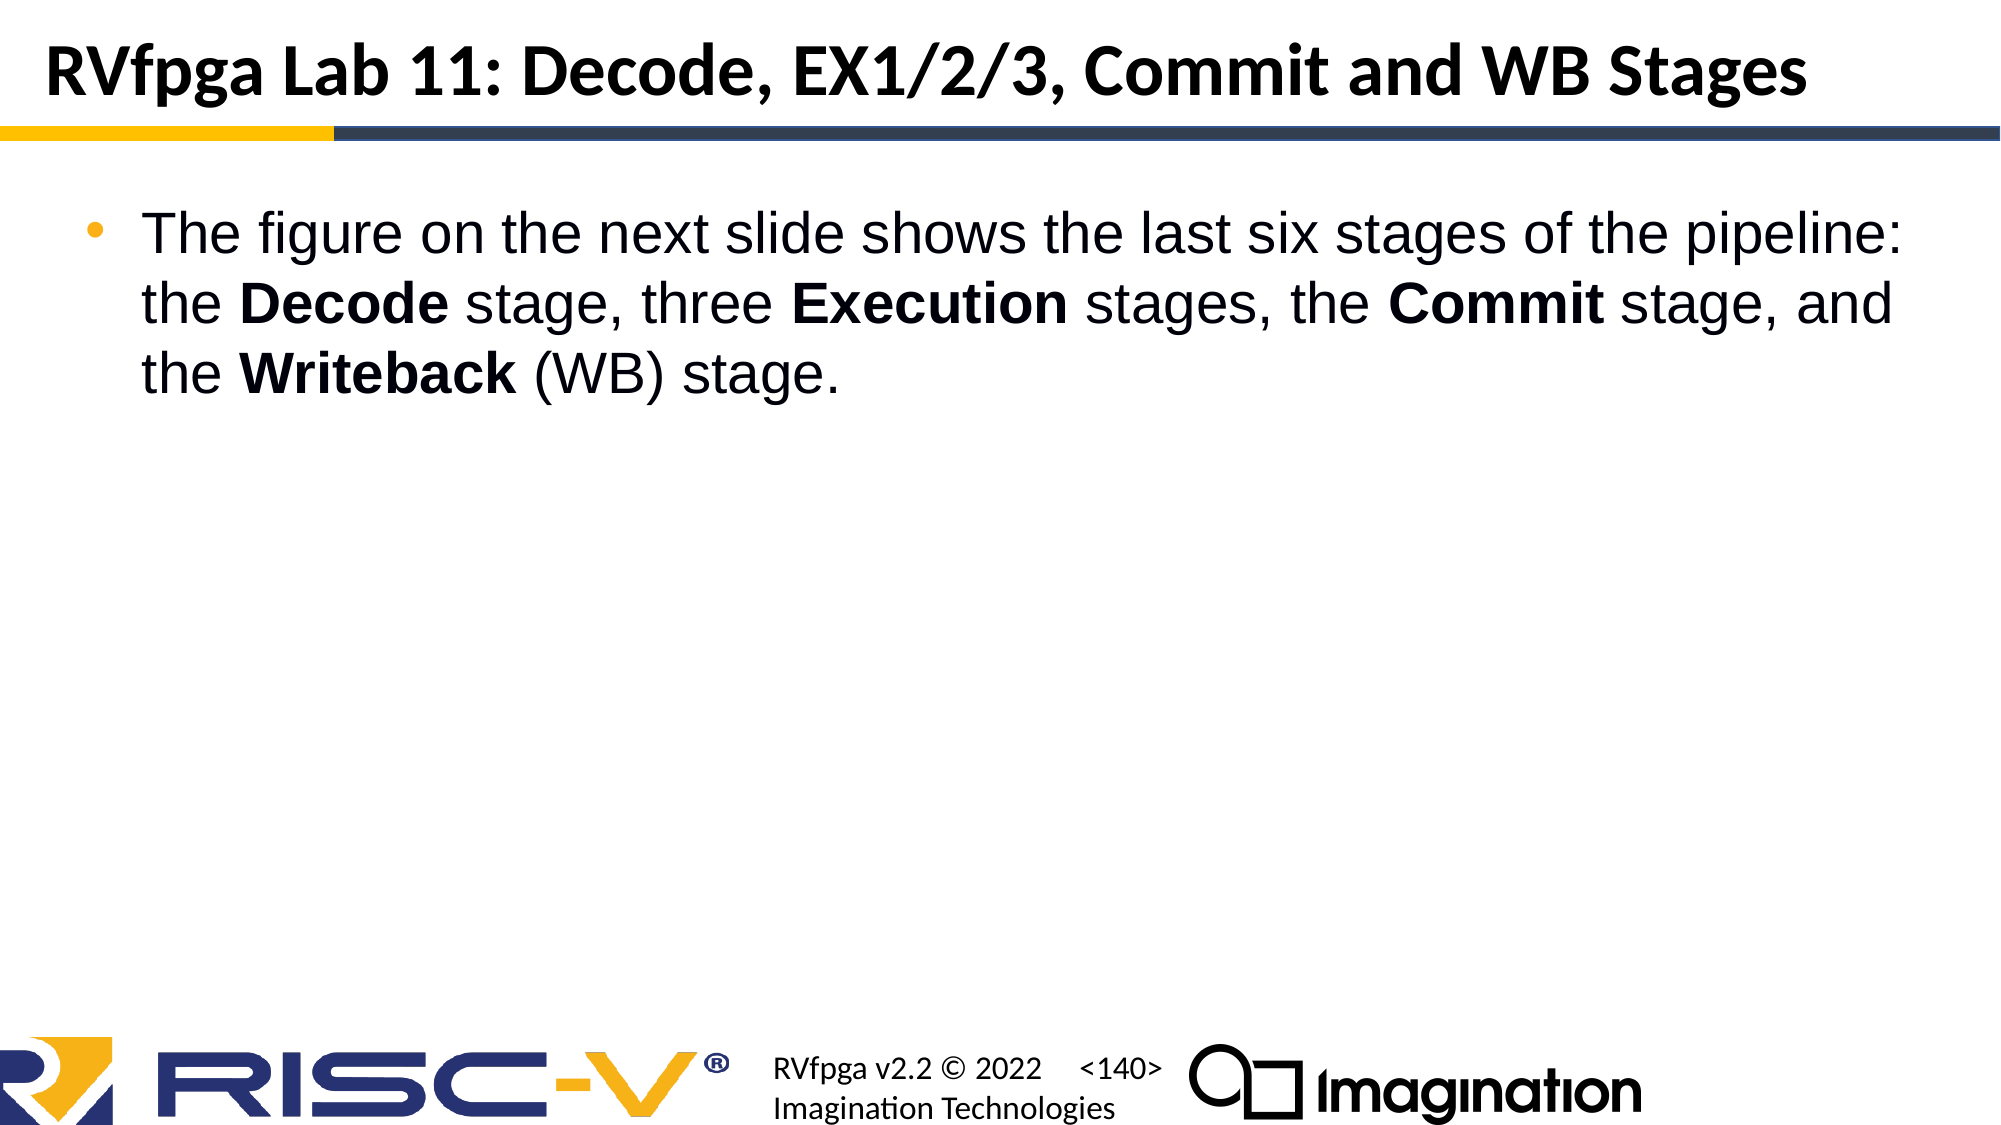

# RVfpga Lab 11: Decode, EX1/2/3, Commit and WB Stages
The figure on the next slide shows the last six stages of the pipeline: the Decode stage, three Execution stages, the Commit stage, and the Writeback (WB) stage.